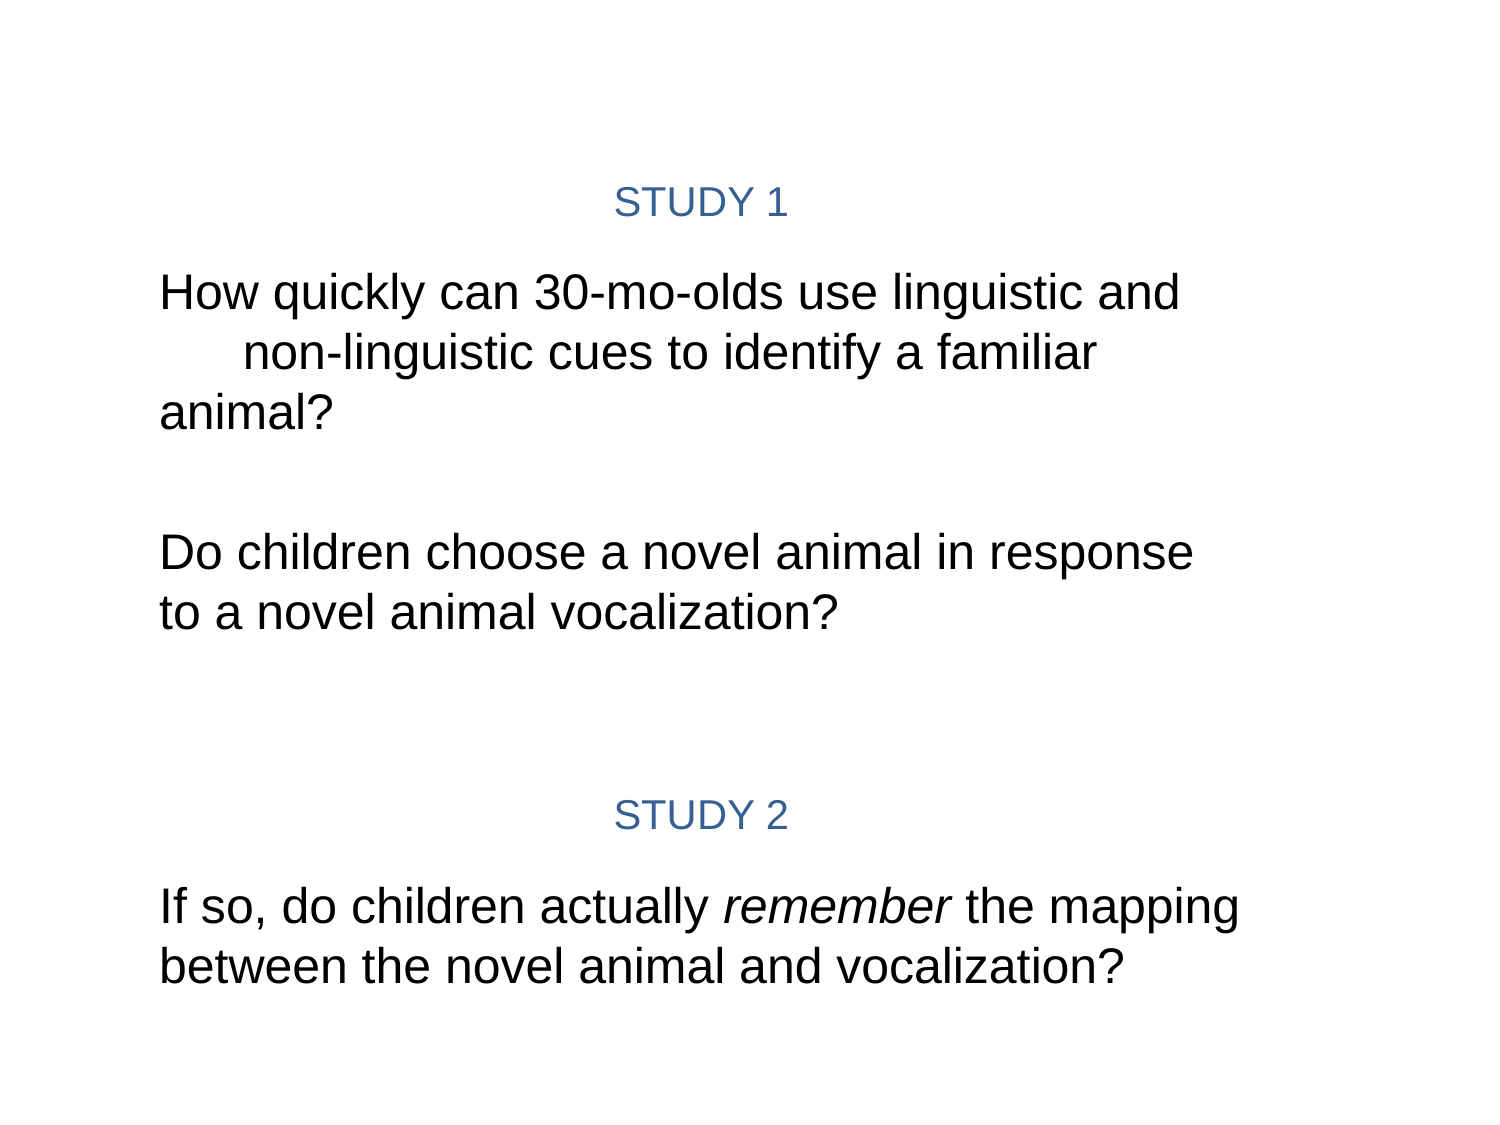

STUDY 1
How quickly can 30-mo-olds use linguistic and           non-linguistic cues to identify a familiar animal?

Do children choose a novel animal in response to a novel animal vocalization?

STUDY 2
If so, do children actually remember the mapping between the novel animal and vocalization?